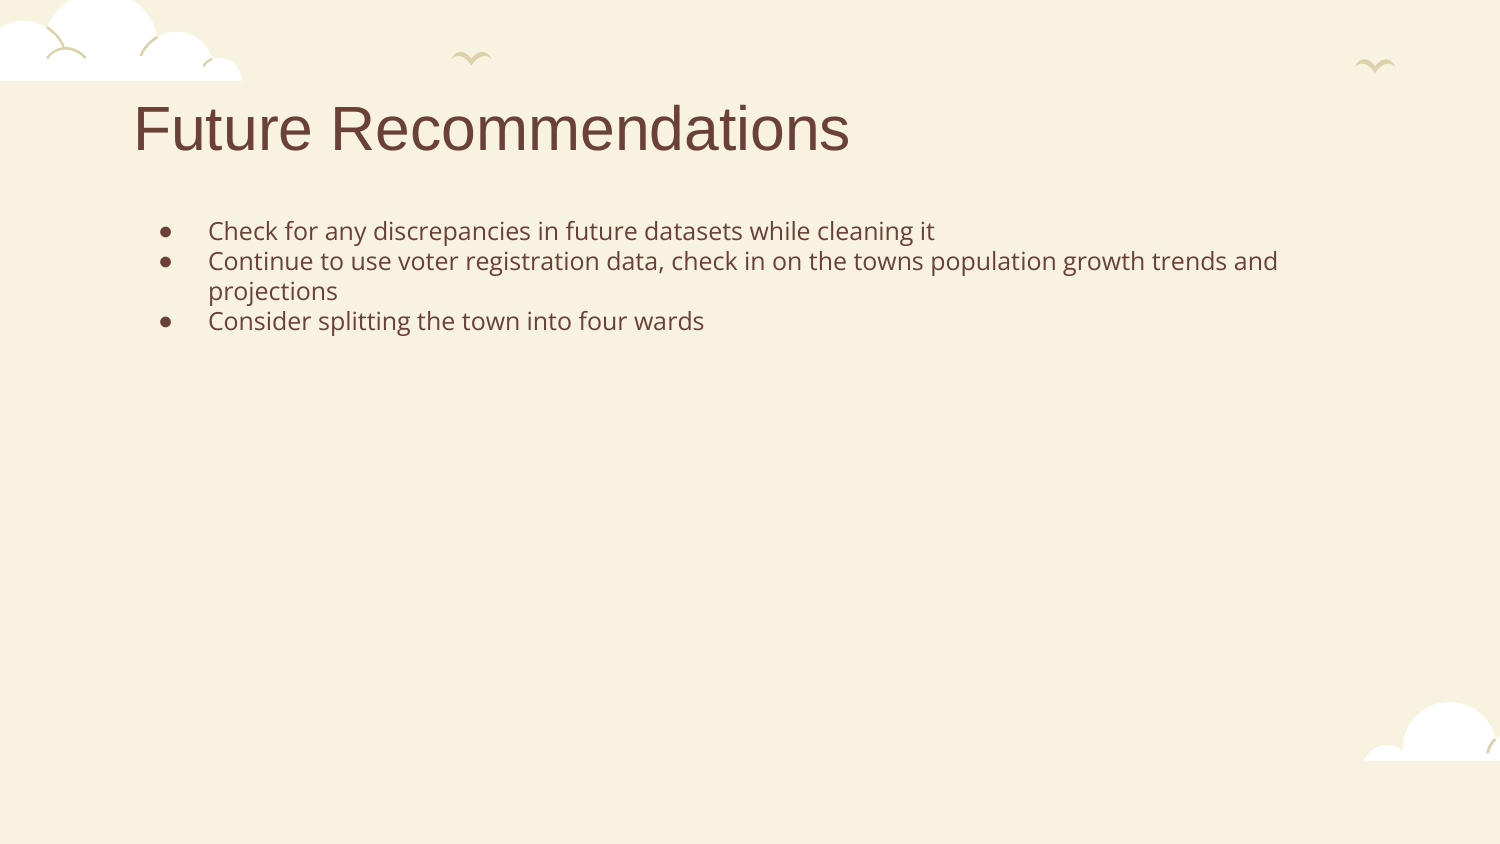

# Future Recommendations
Check for any discrepancies in future datasets while cleaning it
Continue to use voter registration data, check in on the towns population growth trends and projections
Consider splitting the town into four wards